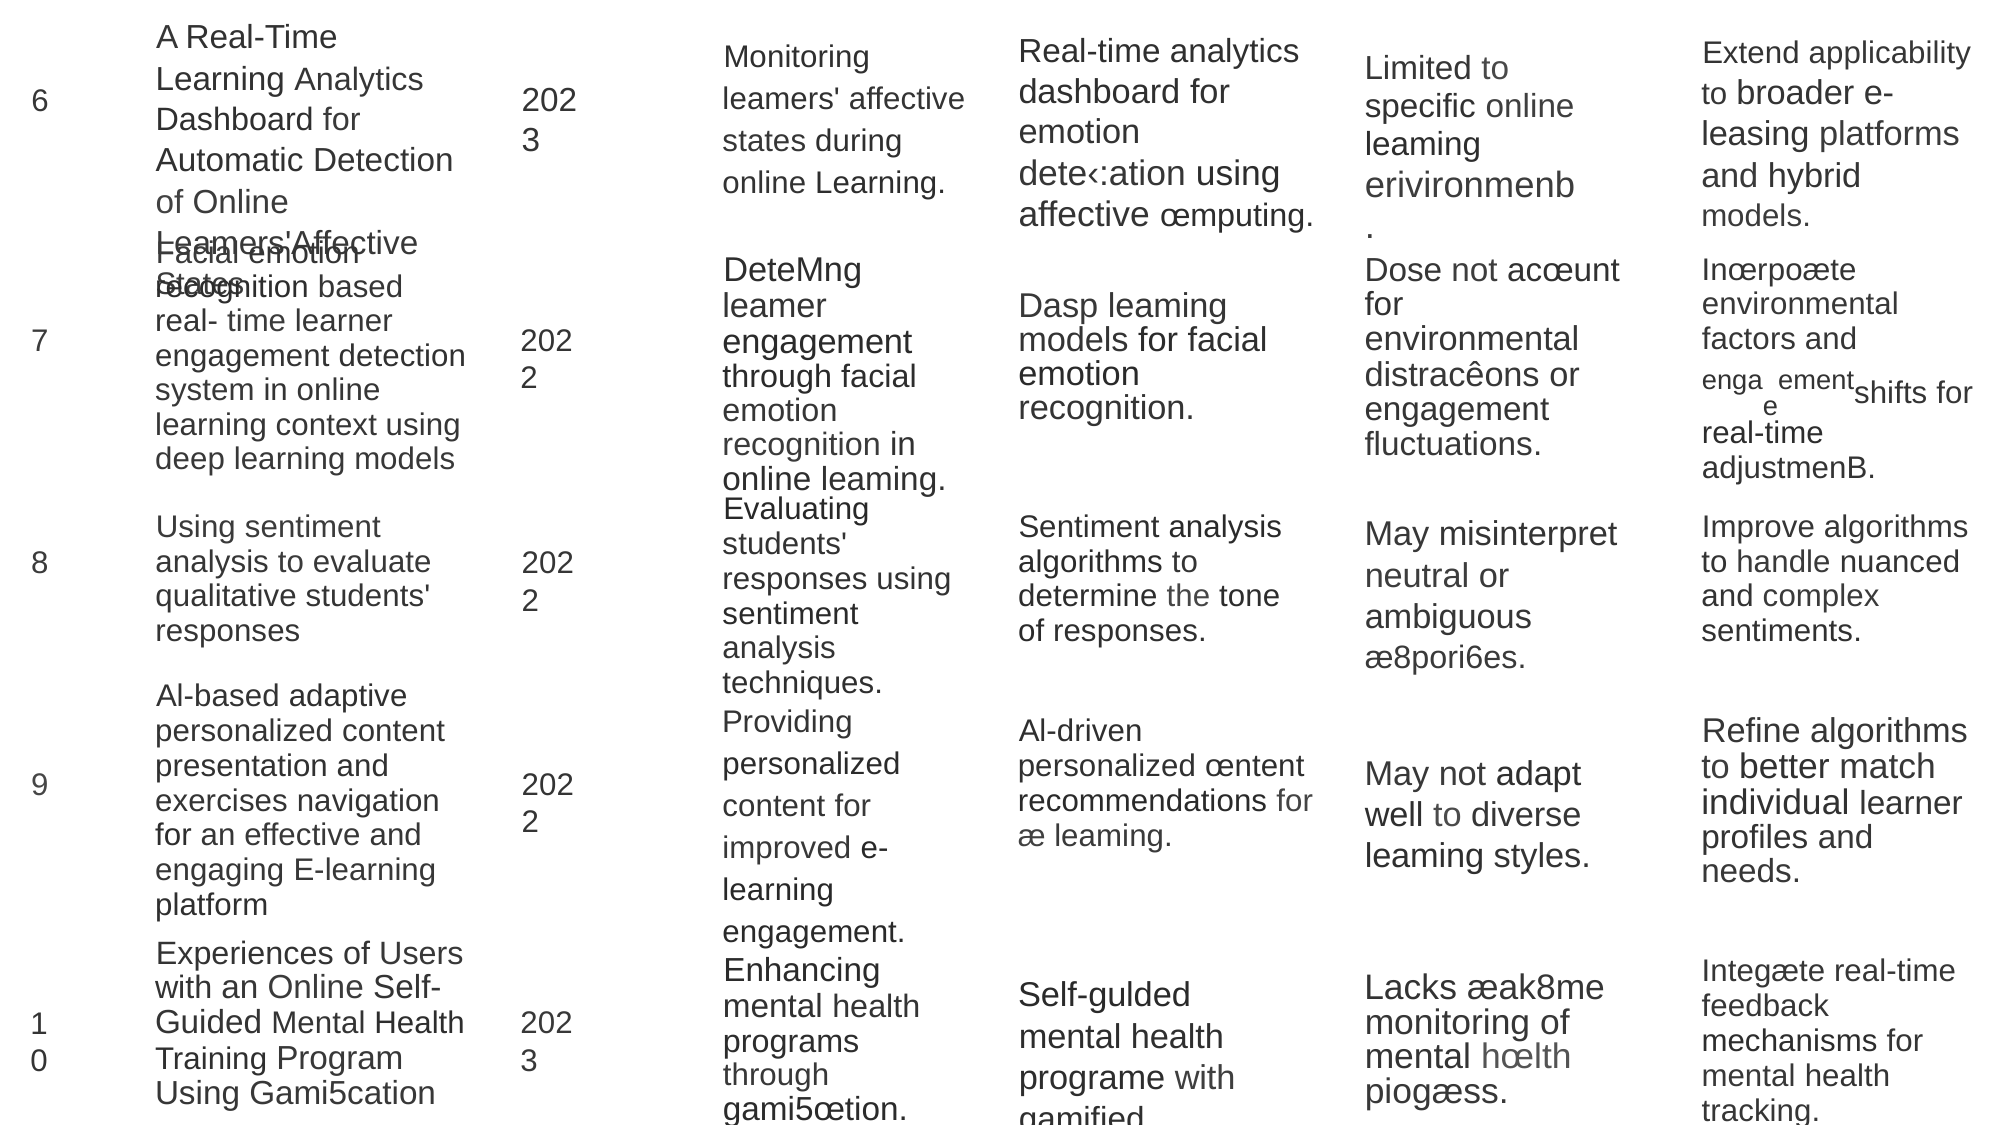

A Real-Time Learning Analytics Dashboard for Automatic Detection of Online Leamers'Affective States
# Real-time analytics dashboard for emotion dete‹:ation using affective œmputing.
Monitoring leamers' affective states during online Learning.
Extend applicability to broader e-leasing platforms and hybrid models.
Limited to specific online leaming erivironmenb.
2023
6
Facial emotion recognition based real- time learner engagement detection system in online learning context using deep learning models
DeteMng leamer engagement through facial emotion recognition in online leaming.
Dose not acœunt for environmental distracêons or engagement fluctuations.
Inœrpoæte environmental factors and engaeementshifts for real-time adjustmenB.
Dasp leaming models for facial emotion recognition.
7
2022
Evaluating students' responses using sentiment analysis techniques.
May misinterpret neutral or ambiguous æ8pori6es.
Using sentiment analysis to evaluate qualitative students' responses
Sentiment analysis algorithms to determine the tone of responses.
Improve algorithms to handle nuanced and complex sentiments.
8
2022
Al-based adaptive personalized content presentation and exercises navigation for an effective and engaging E-learning platform
Providing personalized content for improved e-learning engagement.
Refine algorithms to better match individual learner profiles and needs.
Al-driven personalized œntent recommendations for æ leaming.
May not adapt well to diverse leaming styles.
9
2022
Experiences of Users with an Online Self-Guided Mental Health Training Program Using Gami5cation
Enhancing mental health programs through gami5œtion.
Integæte real-time feedback mechanisms for mental health tracking.
Lacks æak8me monitoring of mental hœlth piogæss.
Self-gulded mental health programe with gamified elements.
2023
10